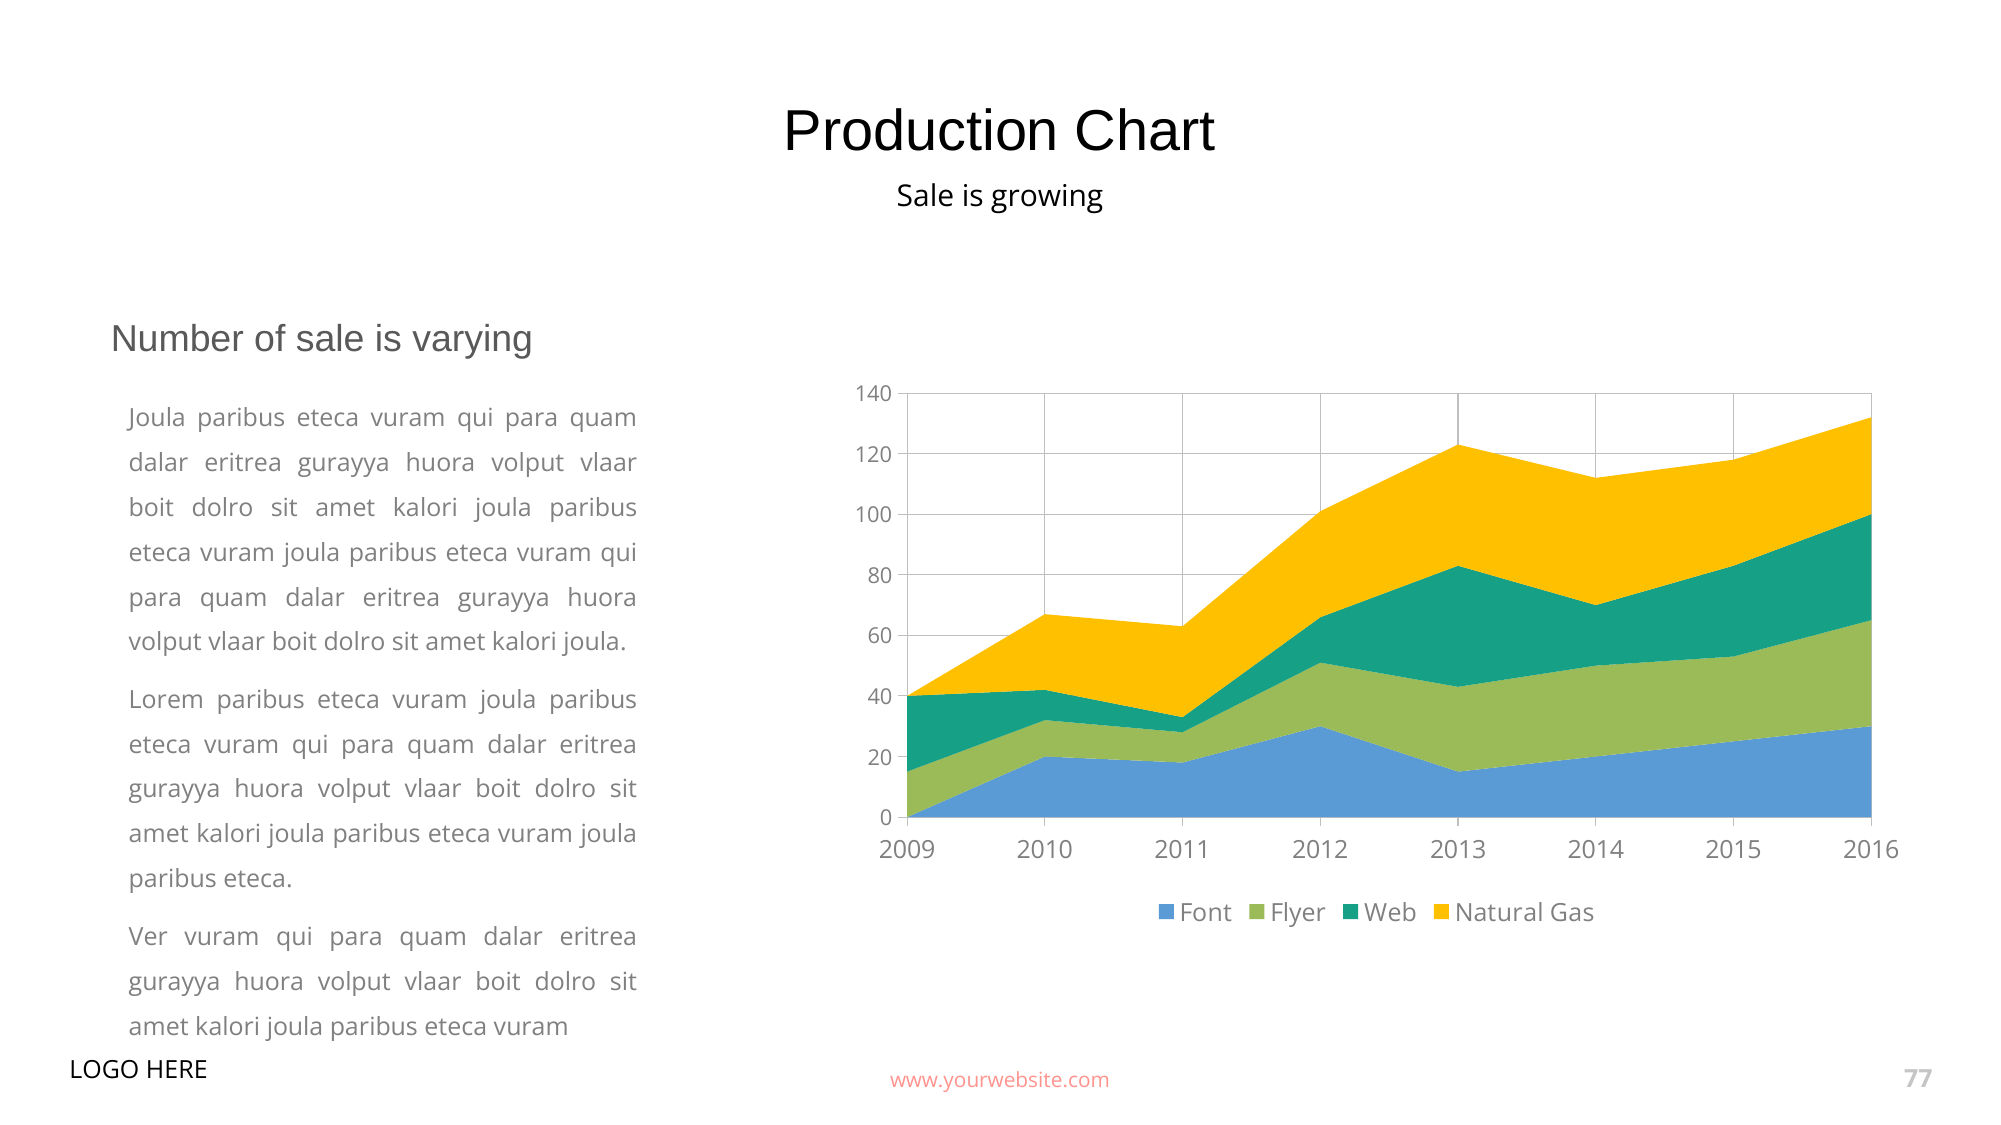

# Production Chart
Sale is growing
Number of sale is varying

### Chart

| Category | Font | Flyer | Web | Natural Gas |
|---|---|---|---|---|
| 2009 | 0.0 | 15.0 | 25.0 | 0.0 |
| 2010 | 20.0 | 12.0 | 10.0 | 25.0 |
| 2011 | 18.0 | 10.0 | 5.0 | 30.0 |
| 2012 | 30.0 | 21.0 | 15.0 | 35.0 |
| 2013 | 15.0 | 28.0 | 40.0 | 40.0 |
| 2014 | 20.0 | 30.0 | 20.0 | 42.0 |
| 2015 | 25.0 | 28.0 | 30.0 | 35.0 |
| 2016 | 30.0 | 35.0 | 35.0 | 32.0 |
Joula paribus eteca vuram qui para quam dalar eritrea gurayya huora volput vlaar boit dolro sit amet kalori joula paribus eteca vuram joula paribus eteca vuram qui para quam dalar eritrea gurayya huora volput vlaar boit dolro sit amet kalori joula.
Lorem paribus eteca vuram joula paribus eteca vuram qui para quam dalar eritrea gurayya huora volput vlaar boit dolro sit amet kalori joula paribus eteca vuram joula paribus eteca.
Ver vuram qui para quam dalar eritrea gurayya huora volput vlaar boit dolro sit amet kalori joula paribus eteca vuram
LOGO HERE
www.yourwebsite.com
77